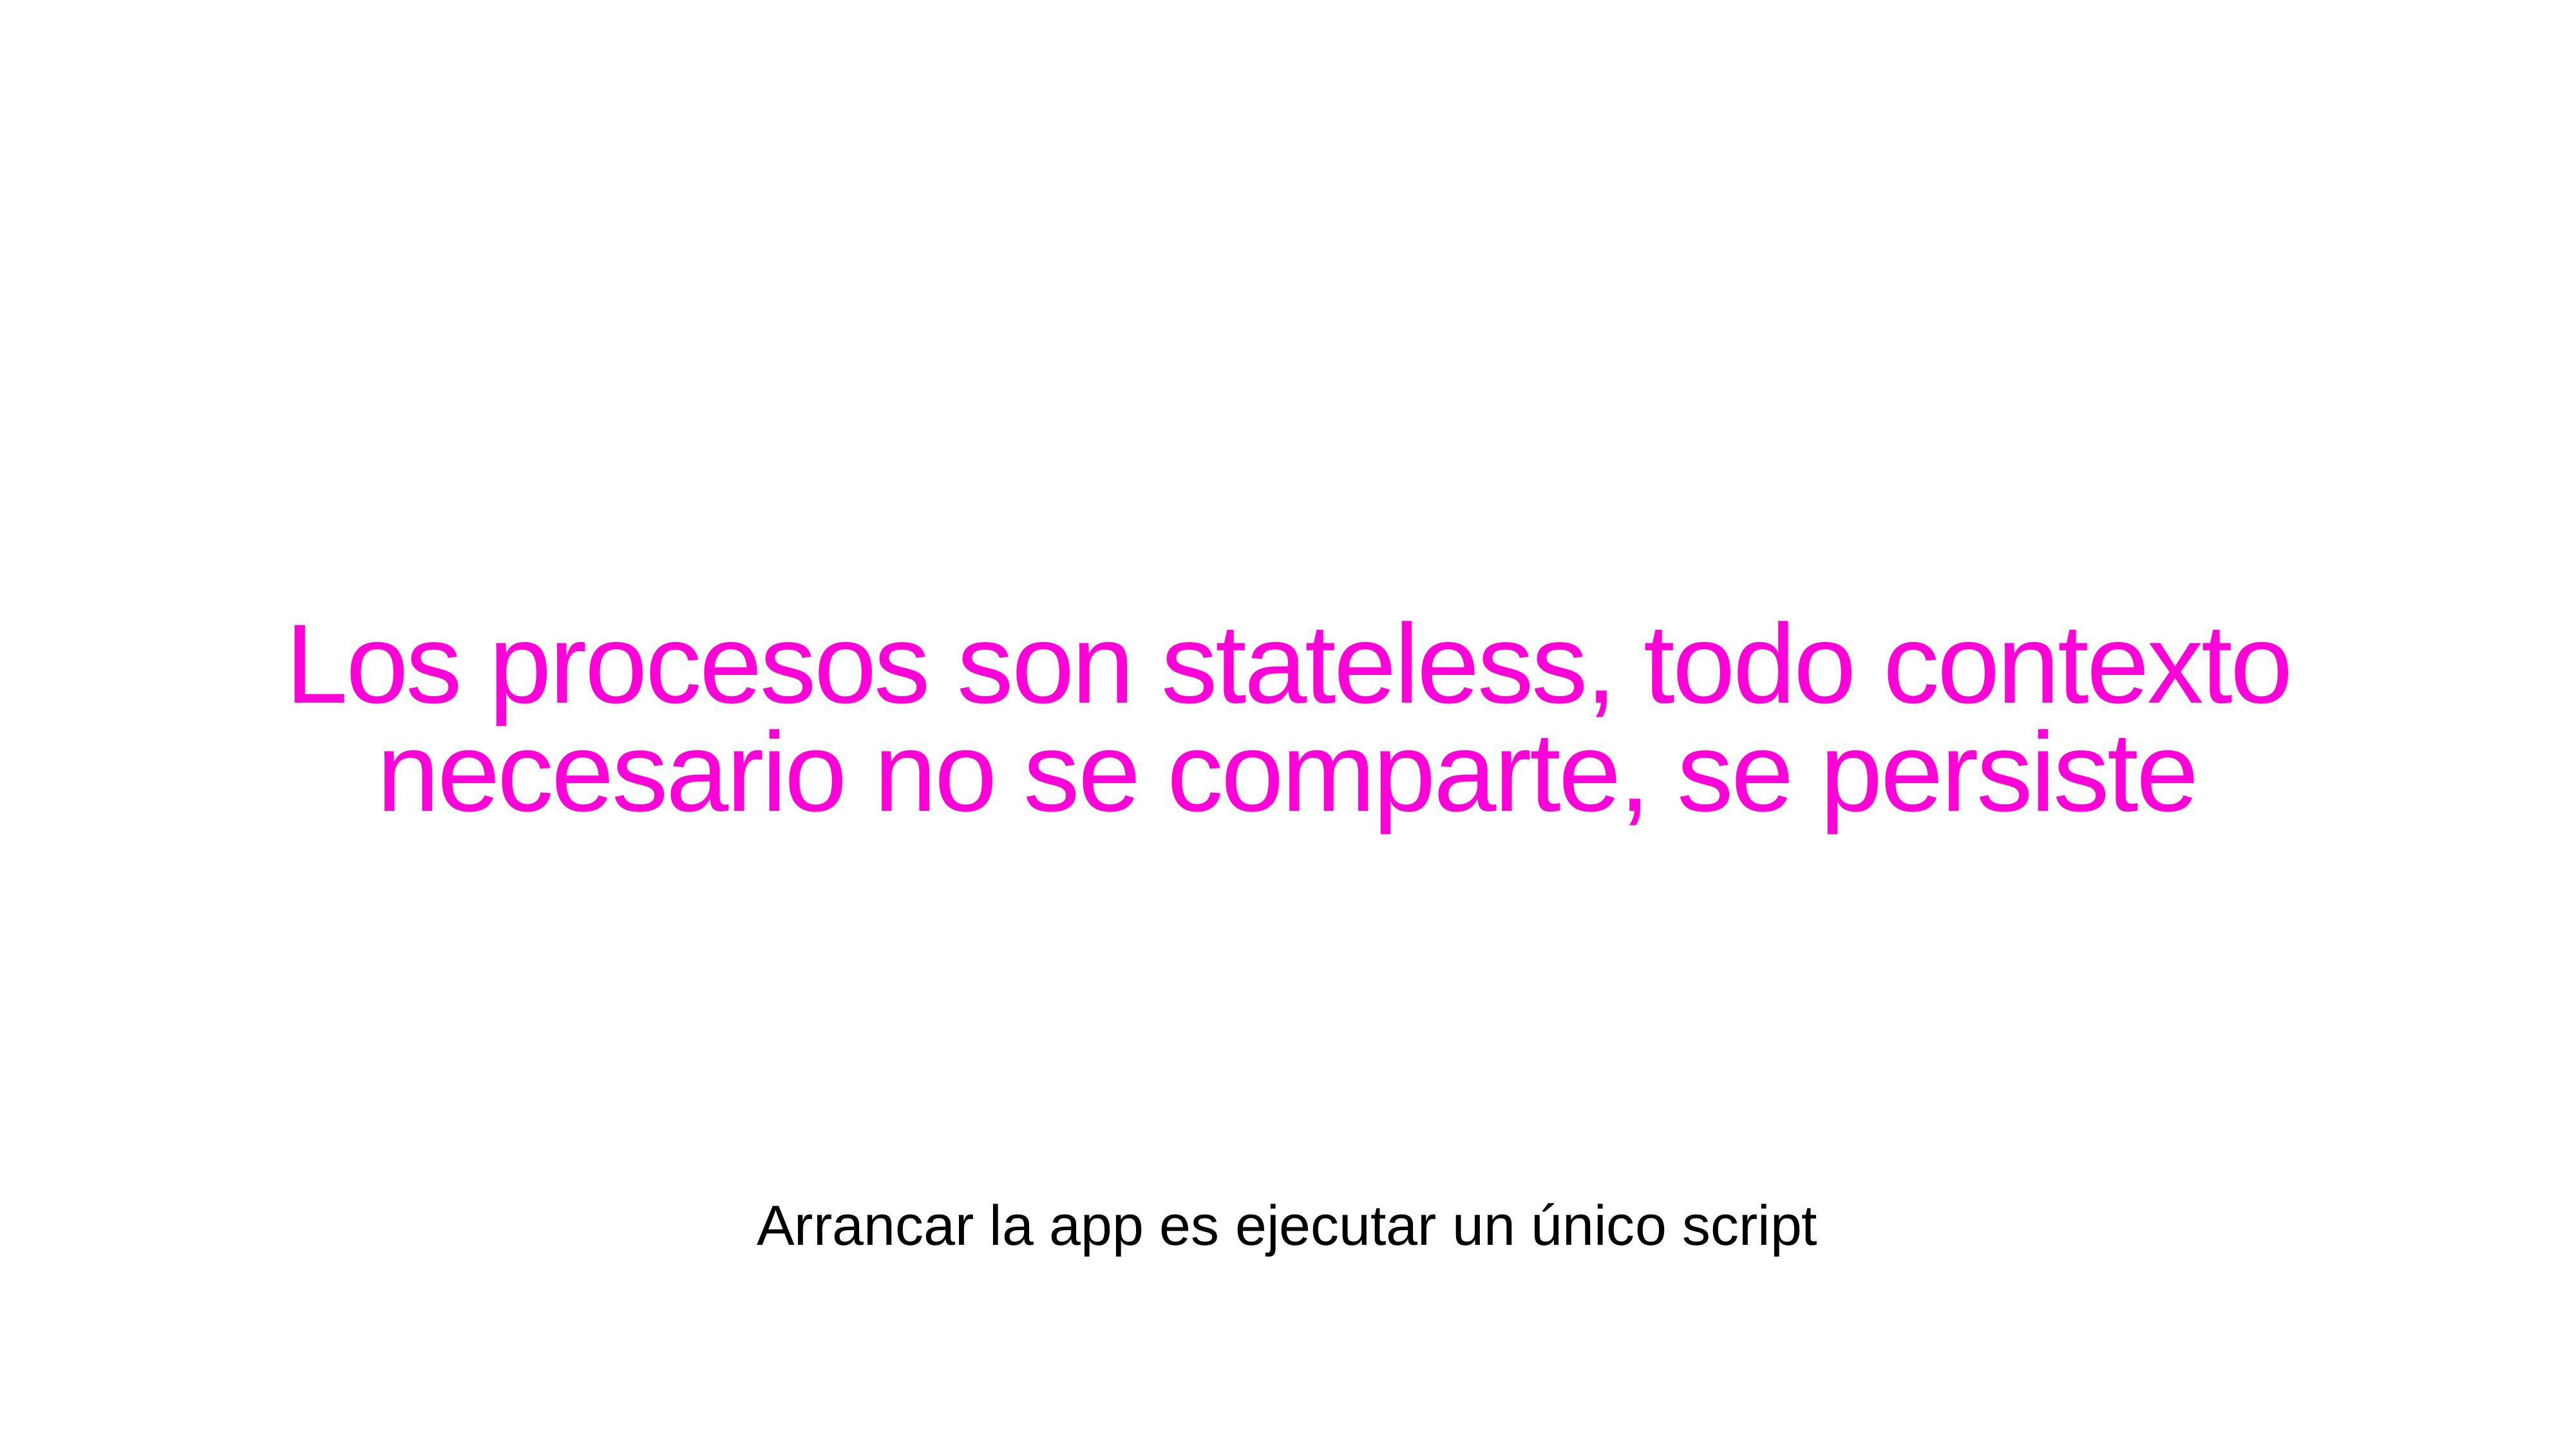

Los procesos son stateless, todo contexto necesario no se comparte, se persiste
Arrancar la app es ejecutar un único script